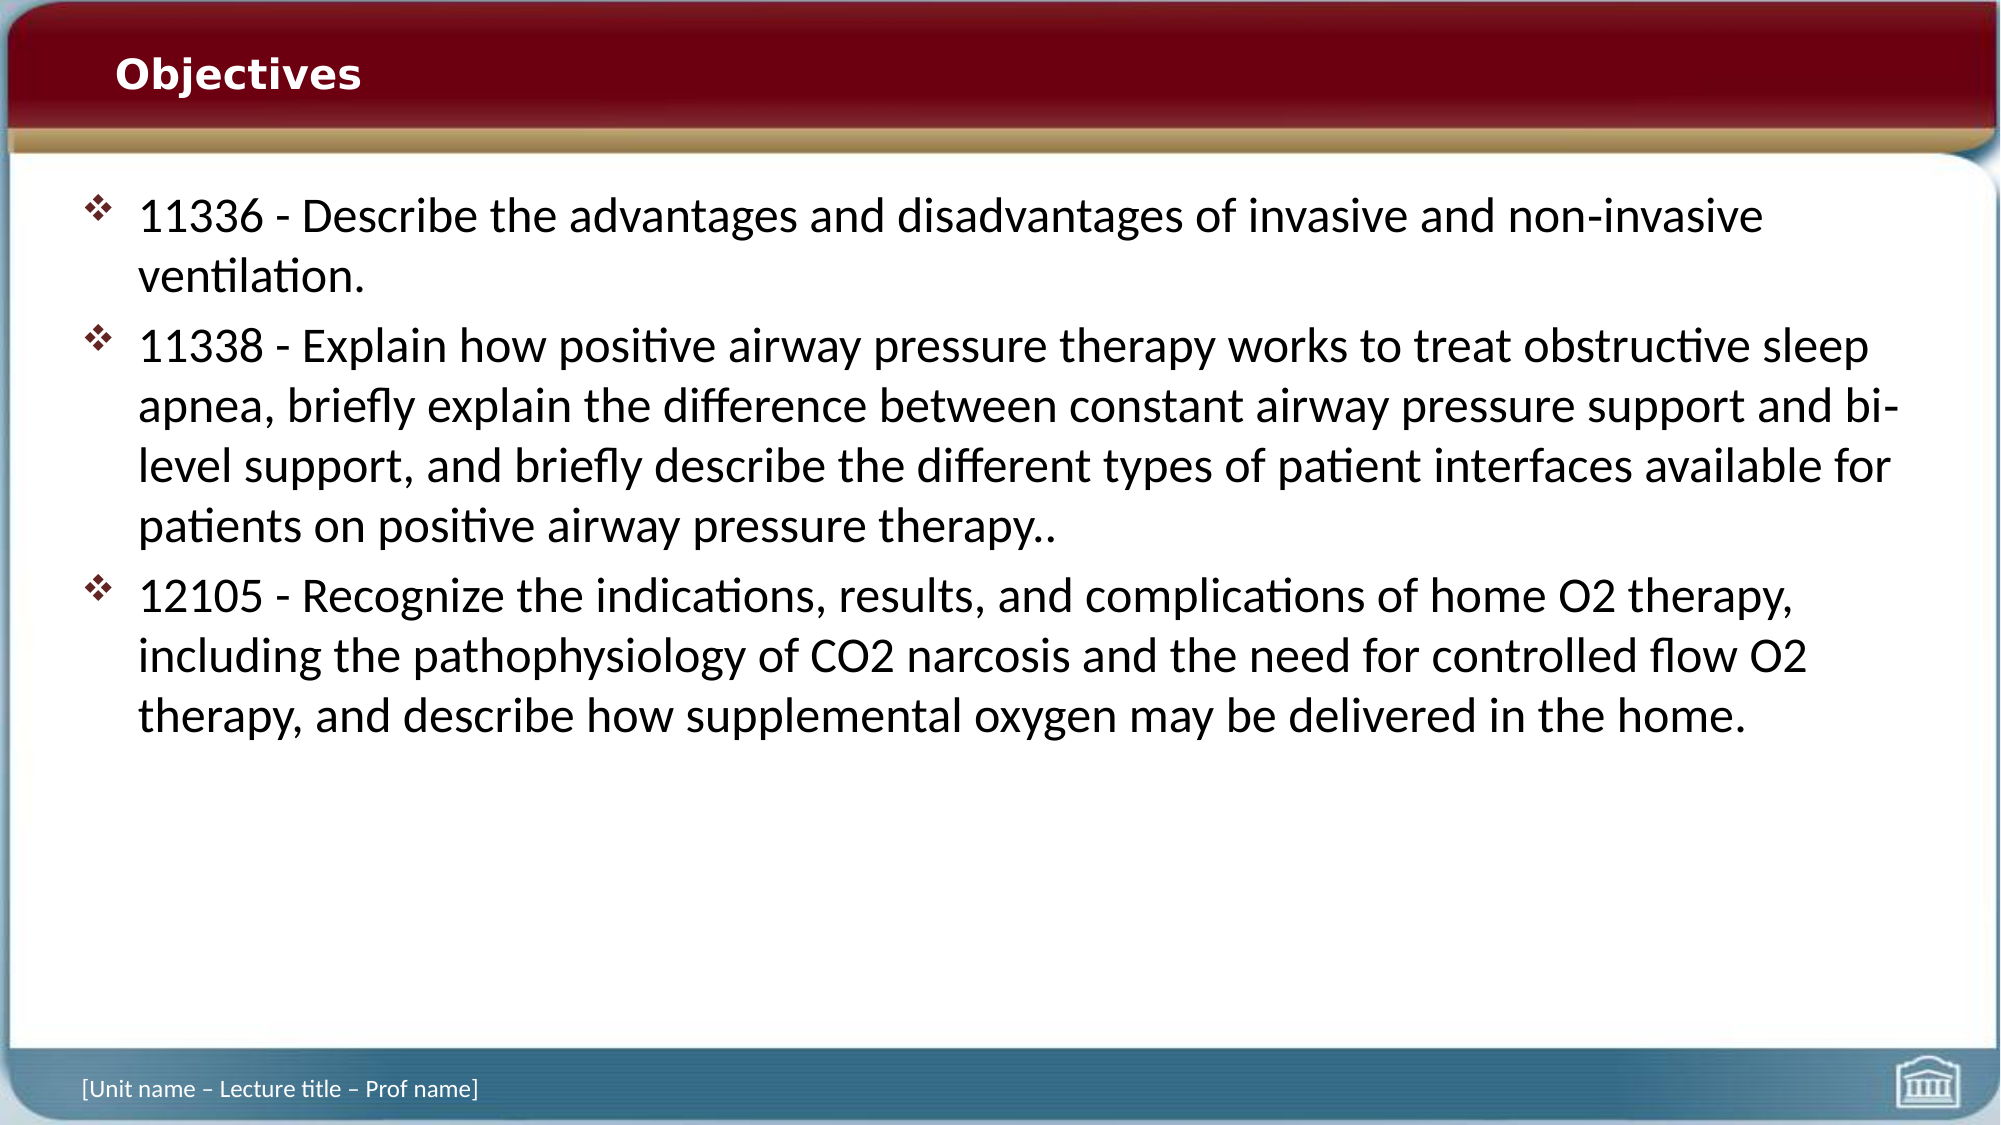

# Objectives
11336 - Describe the advantages and disadvantages of invasive and non‐invasive ventilation.
11338 - Explain how positive airway pressure therapy works to treat obstructive sleep apnea, briefly explain the difference between constant airway pressure support and bi‐level support, and briefly describe the different types of patient interfaces available for patients on positive airway pressure therapy..
12105 - Recognize the indications, results, and complications of home O2 therapy, including the pathophysiology of CO2 narcosis and the need for controlled flow O2 therapy, and describe how supplemental oxygen may be delivered in the home.

[Unit name – Lecture title – Prof name]